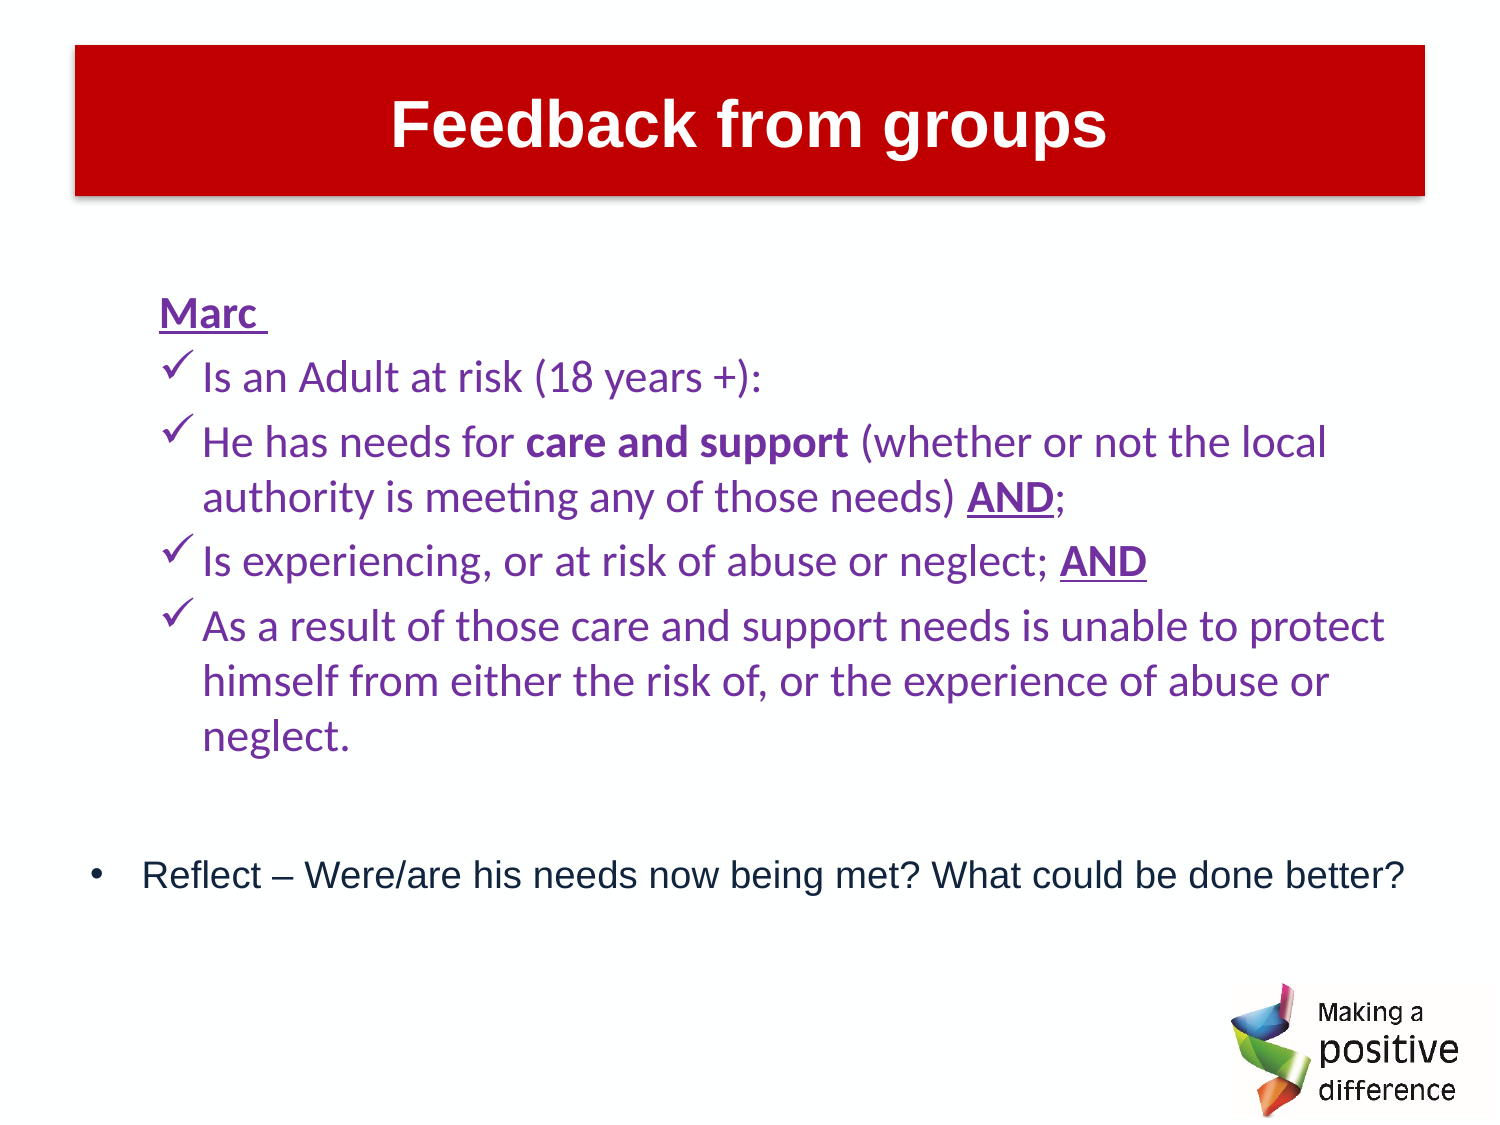

# Feedback from groups

Marc
Is an Adult at risk (18 years +):
He has needs for care and support (whether or not the local authority is meeting any of those needs) AND;
Is experiencing, or at risk of abuse or neglect; AND
As a result of those care and support needs is unable to protect himself from either the risk of, or the experience of abuse or neglect.

Reflect – Were/are his needs now being met? What could be done better?